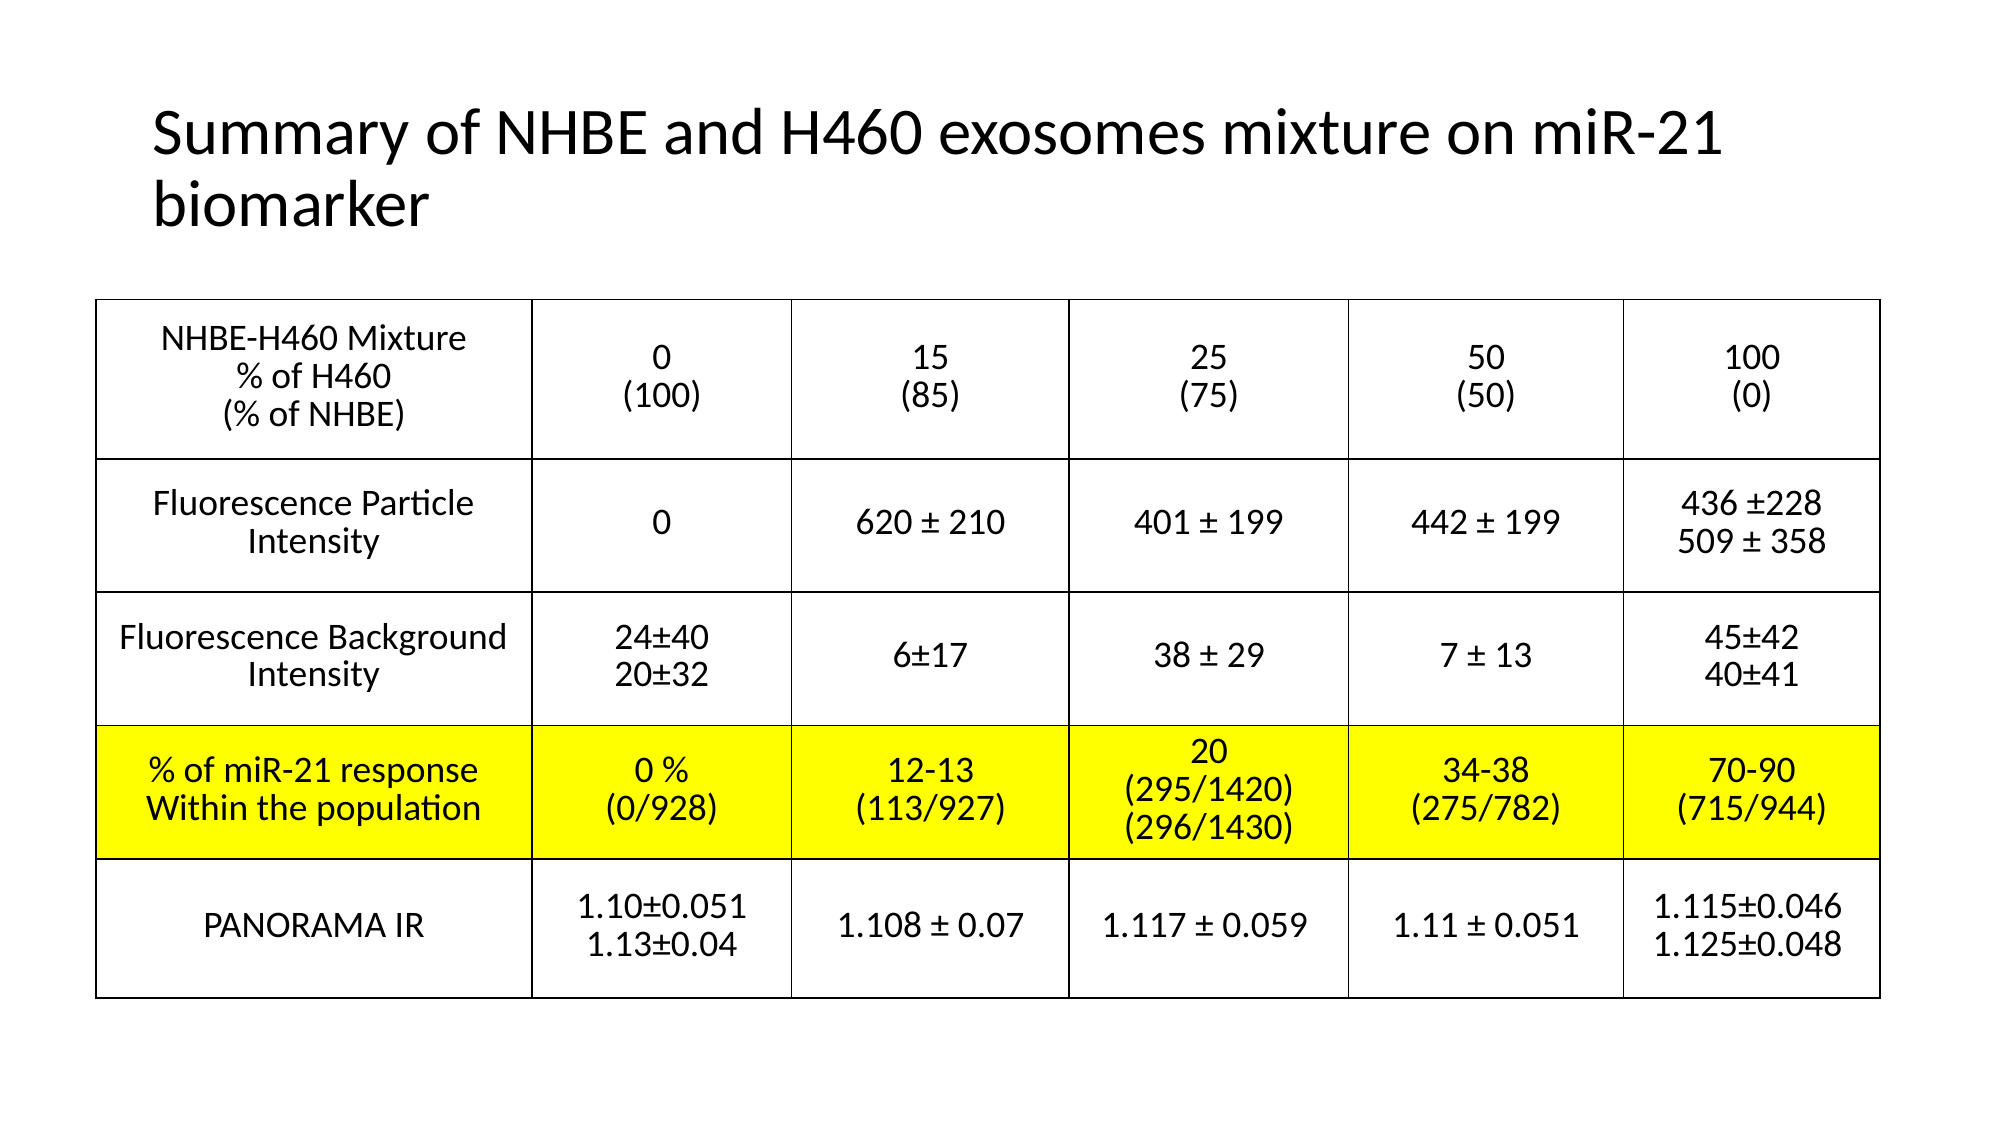

# Summary of NHBE and H460 exosomes mixture on miR-21 biomarker
| NHBE-H460 Mixture % of H460 (% of NHBE) | 0 (100) | 15 (85) | 25 (75) | 50 (50) | 100 (0) |
| --- | --- | --- | --- | --- | --- |
| Fluorescence Particle Intensity | 0 | 620 ± 210 | 401 ± 199 | 442 ± 199 | 436 ±228 509 ± 358 |
| Fluorescence Background Intensity | 24±40 20±32 | 6±17 | 38 ± 29 | 7 ± 13 | 45±42 40±41 |
| % of miR-21 response Within the population | 0 % (0/928) | 12-13 (113/927) | 20 (295/1420) (296/1430) | 34-38 (275/782) | 70-90 (715/944) |
| PANORAMA IR | 1.10±0.051 1.13±0.04 | 1.108 ± 0.07 | 1.117 ± 0.059 | 1.11 ± 0.051 | 1.115±0.046 1.125±0.048 |